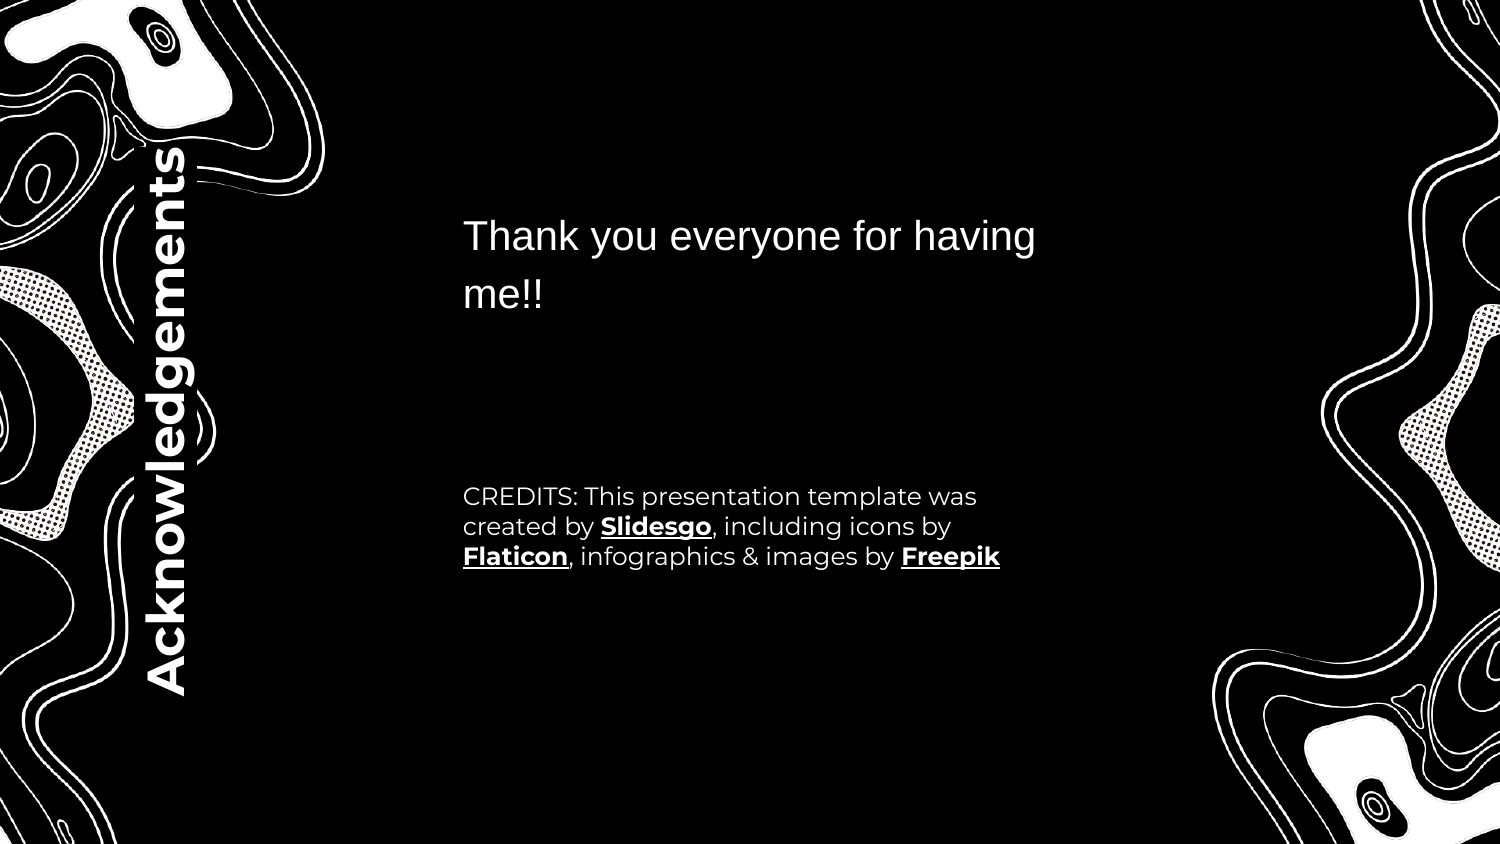

Thank you everyone for having me!!
# Acknowledgements